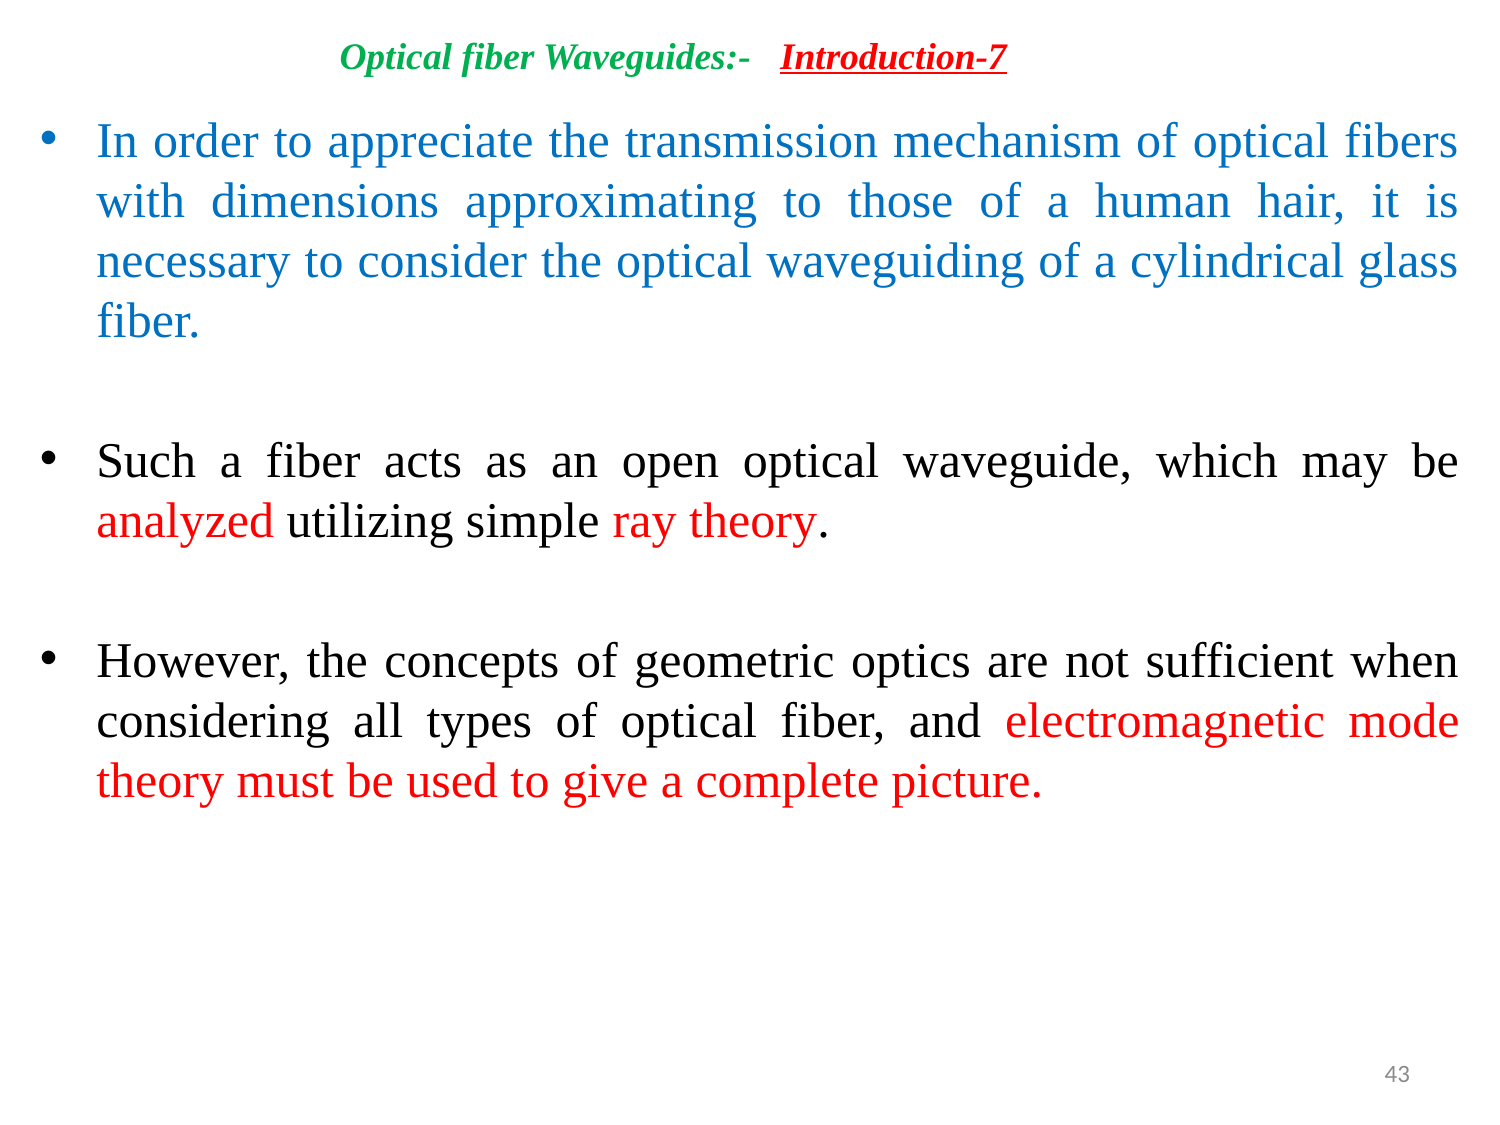

Optical fiber Waveguides:-   Introduction-7
In order to appreciate the transmission mechanism of optical fibers with dimensions approximating to those of a human hair, it is necessary to consider the optical waveguiding of a cylindrical glass fiber.

Such a fiber acts as an open optical waveguide, which may be analyzed utilizing simple ray theory.

However, the concepts of geometric optics are not sufficient when considering all types of optical fiber, and electromagnetic mode theory must be used to give a complete picture.

43